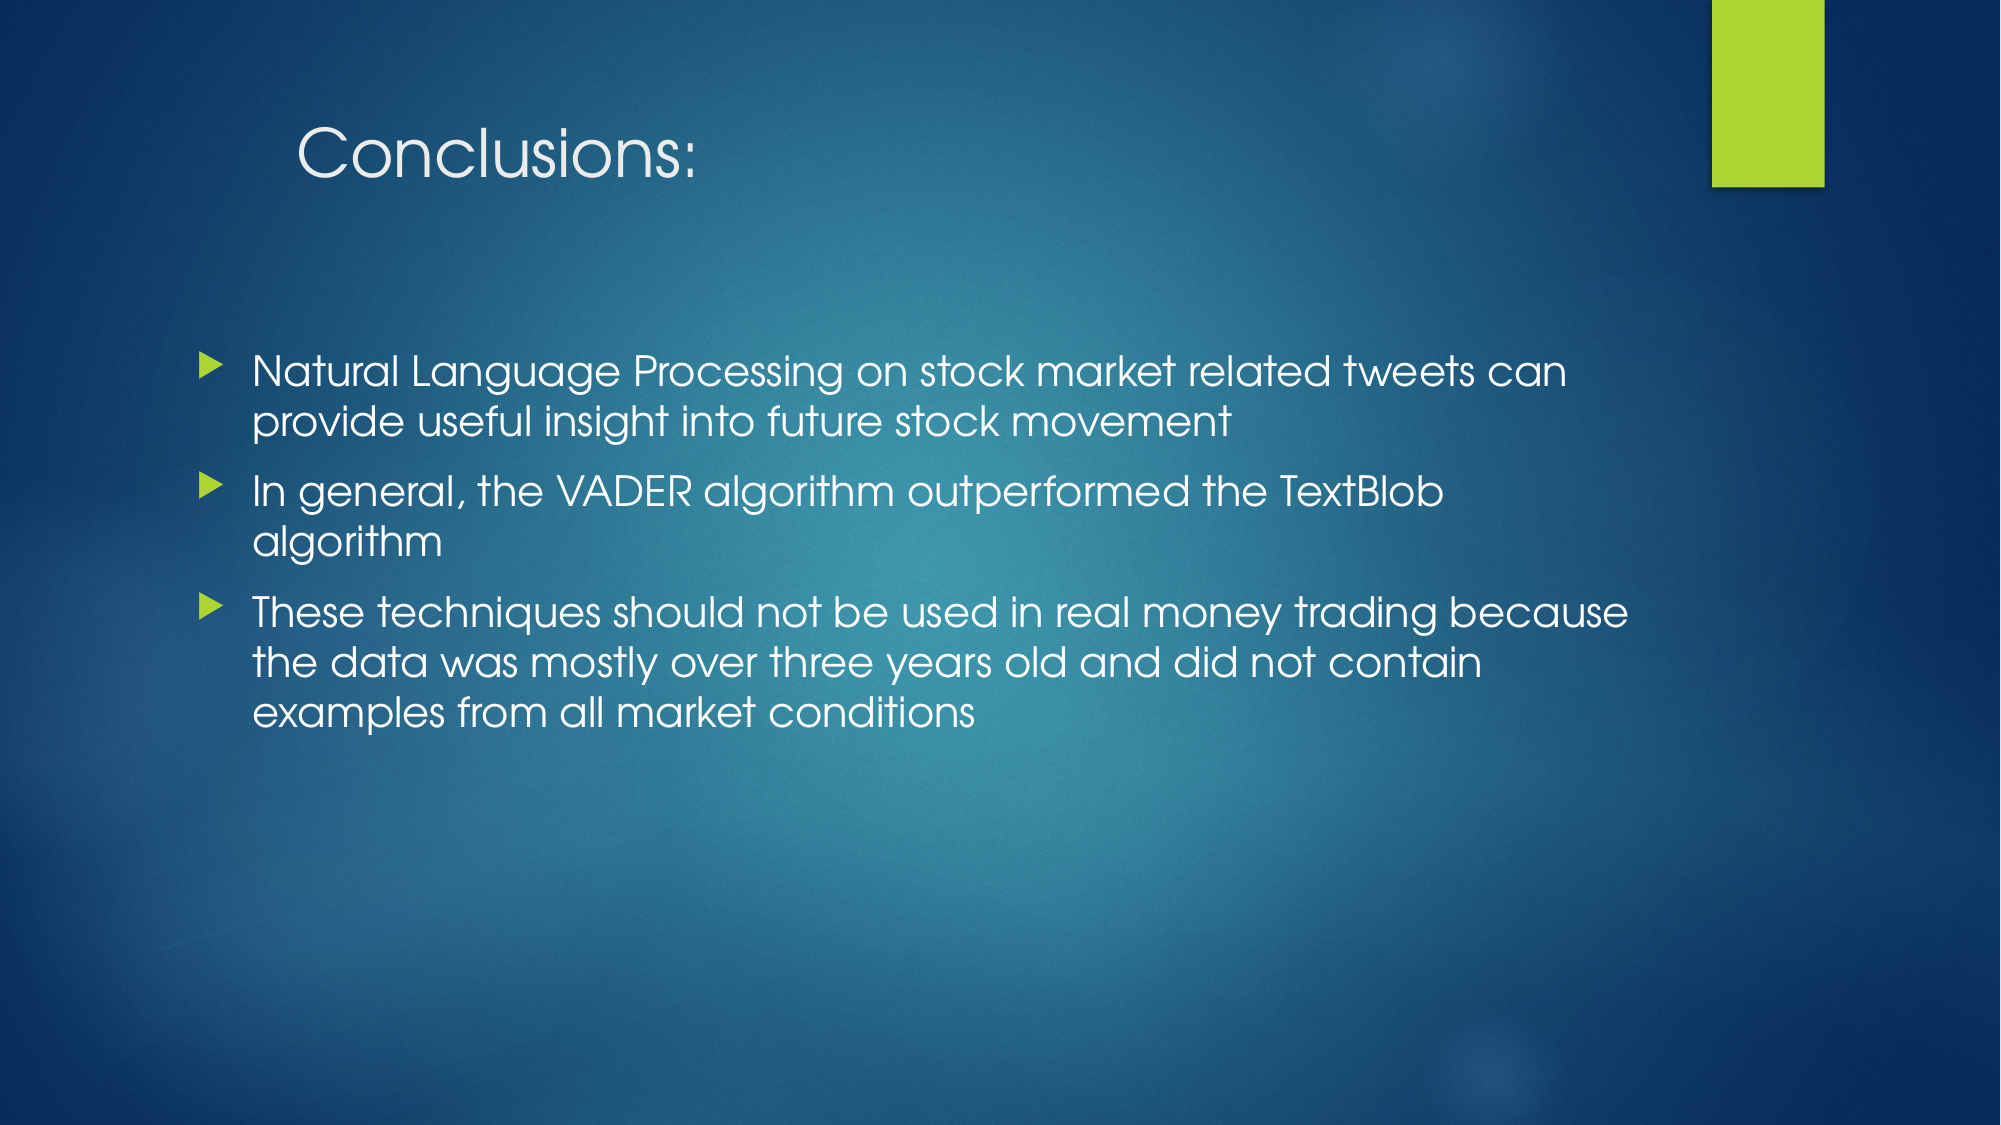

# Conclusions:
Natural Language Processing on stock market related tweets can provide useful insight into future stock movement
In general, the VADER algorithm outperformed the TextBlob algorithm
These techniques should not be used in real money trading because the data was mostly over three years old and did not contain examples from all market conditions